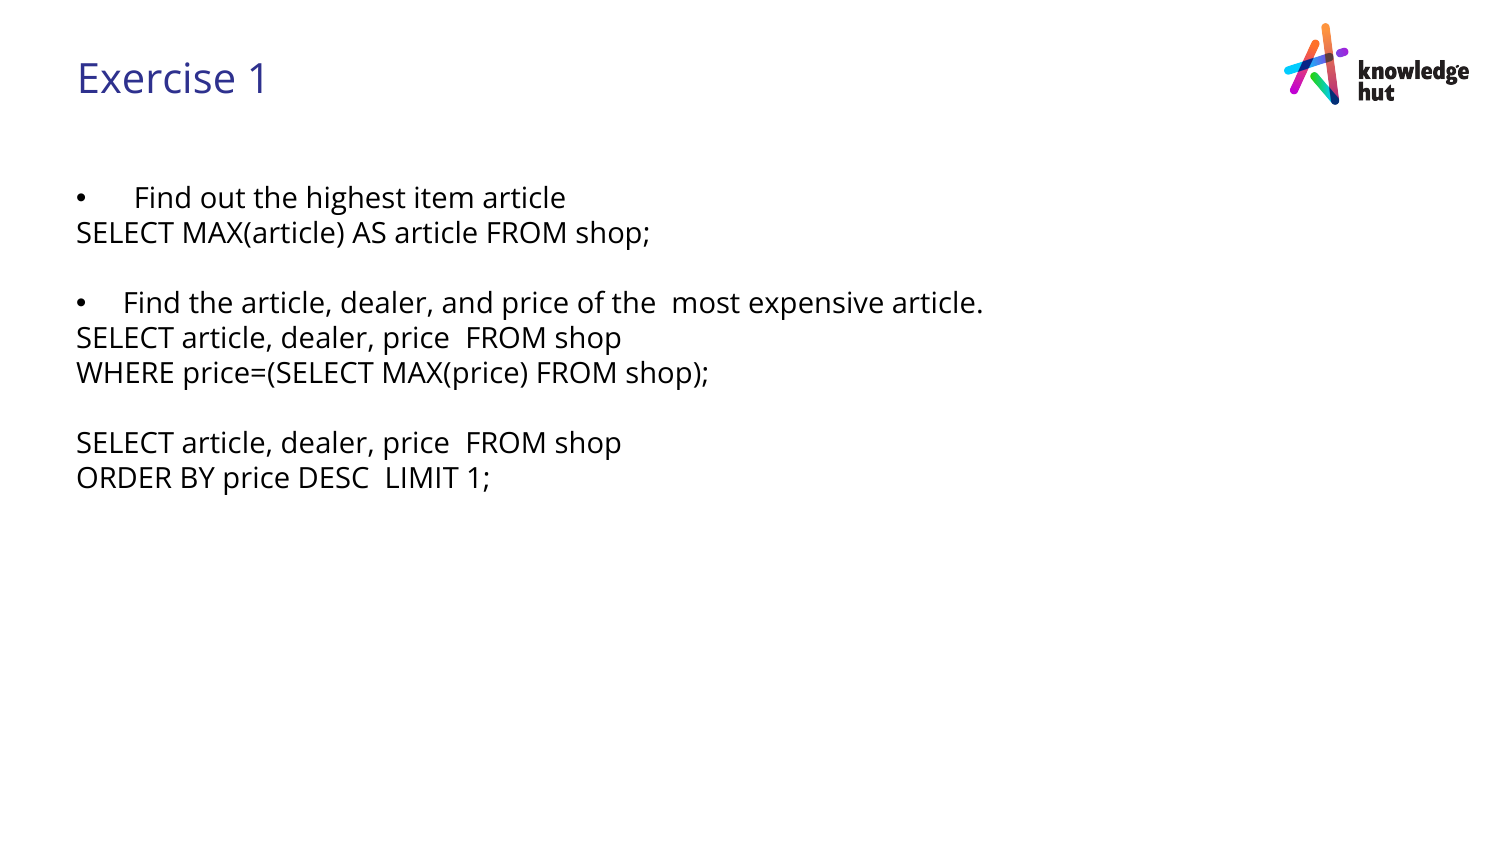

Exercise 1
   Find out the highest item article
SELECT MAX(article) AS article FROM shop;

Find the article, dealer, and price of the  most expensive article.
SELECT article, dealer, price  FROM shop
WHERE price=(SELECT MAX(price) FROM shop);

SELECT article, dealer, price  FROM shop
ORDER BY price DESC  LIMIT 1;